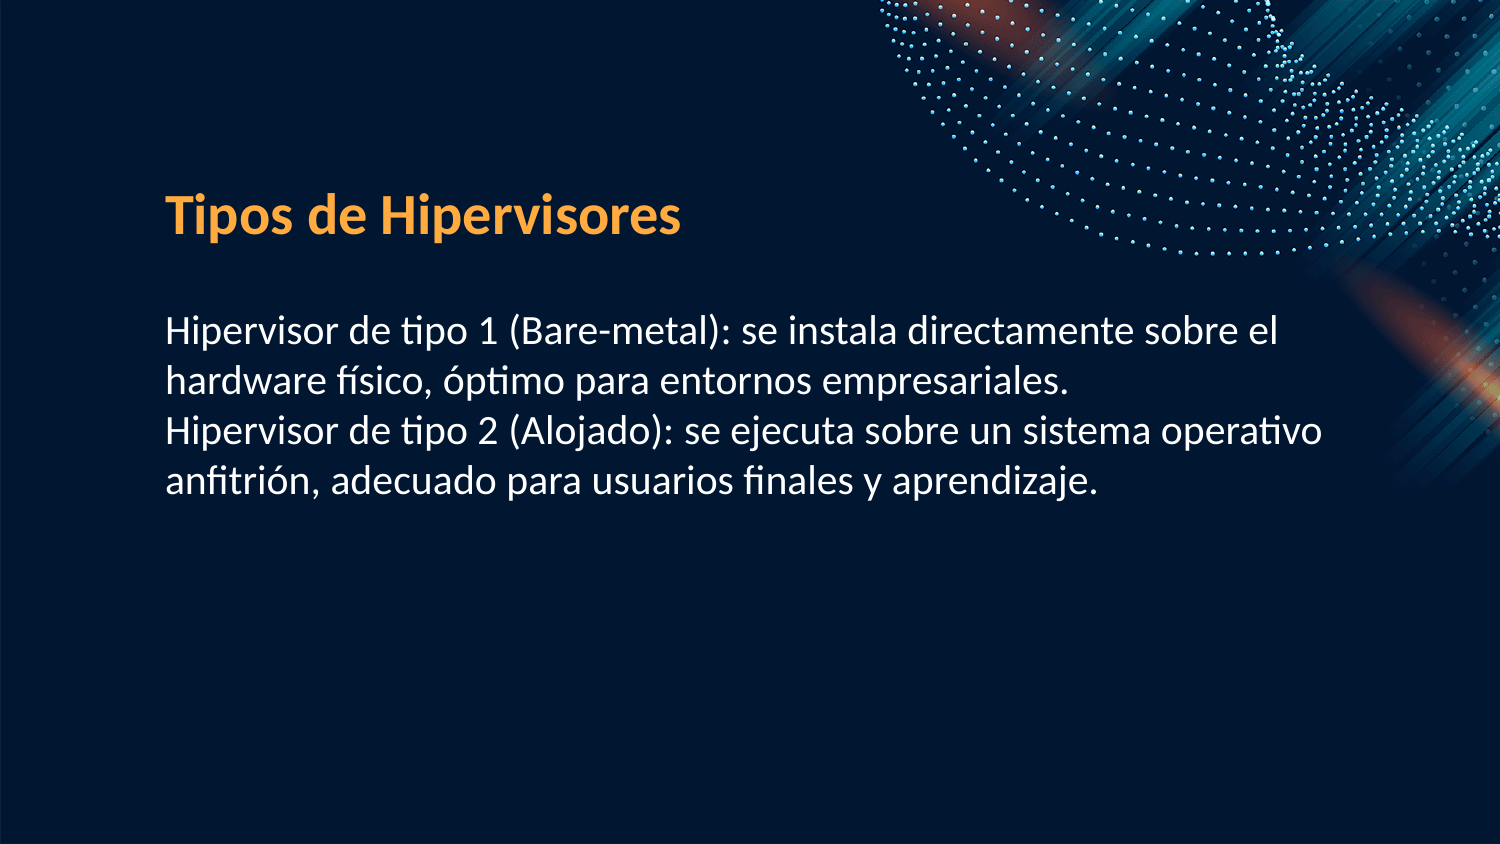

Tipos de Hipervisores
Hipervisor de tipo 1 (Bare-metal): se instala directamente sobre el hardware físico, óptimo para entornos empresariales.
Hipervisor de tipo 2 (Alojado): se ejecuta sobre un sistema operativo anfitrión, adecuado para usuarios finales y aprendizaje.